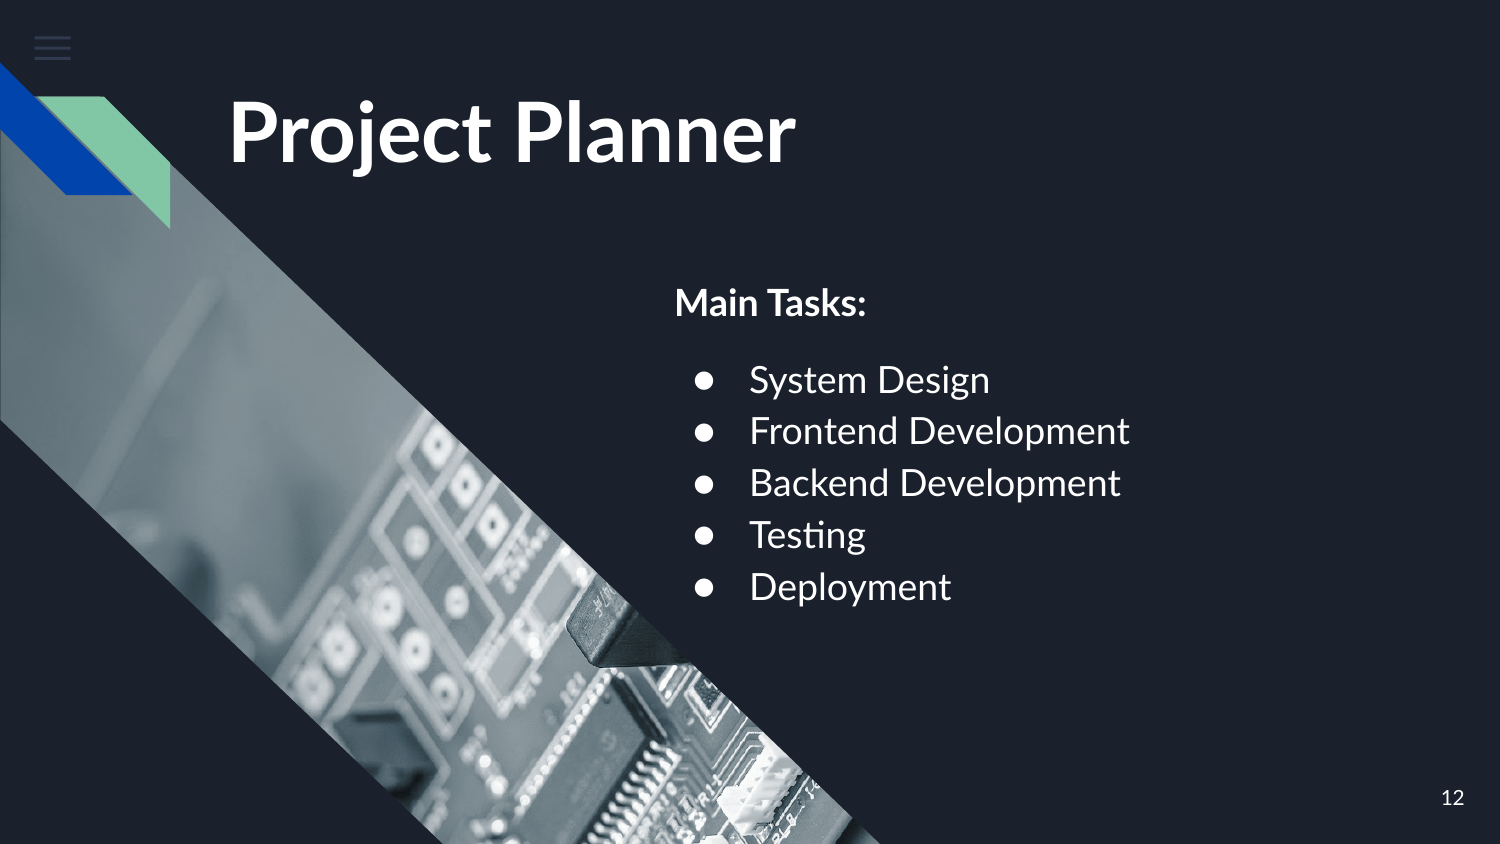

# Project Planner
Main Tasks:
System Design
Frontend Development
Backend Development
Testing
Deployment

12